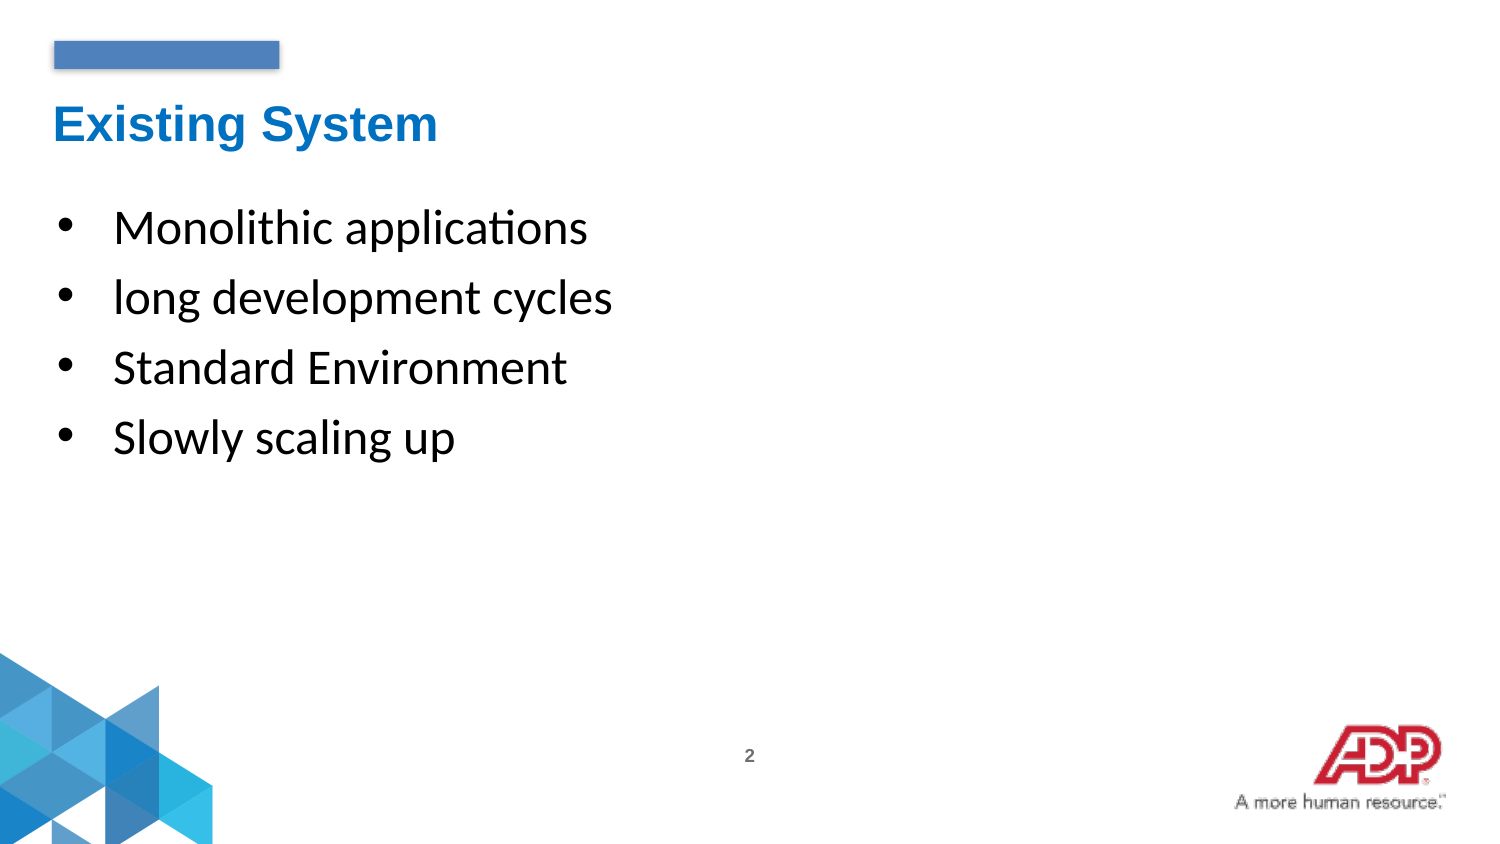

Existing System
Monolithic applications
long development cycles
Standard Environment
Slowly scaling up